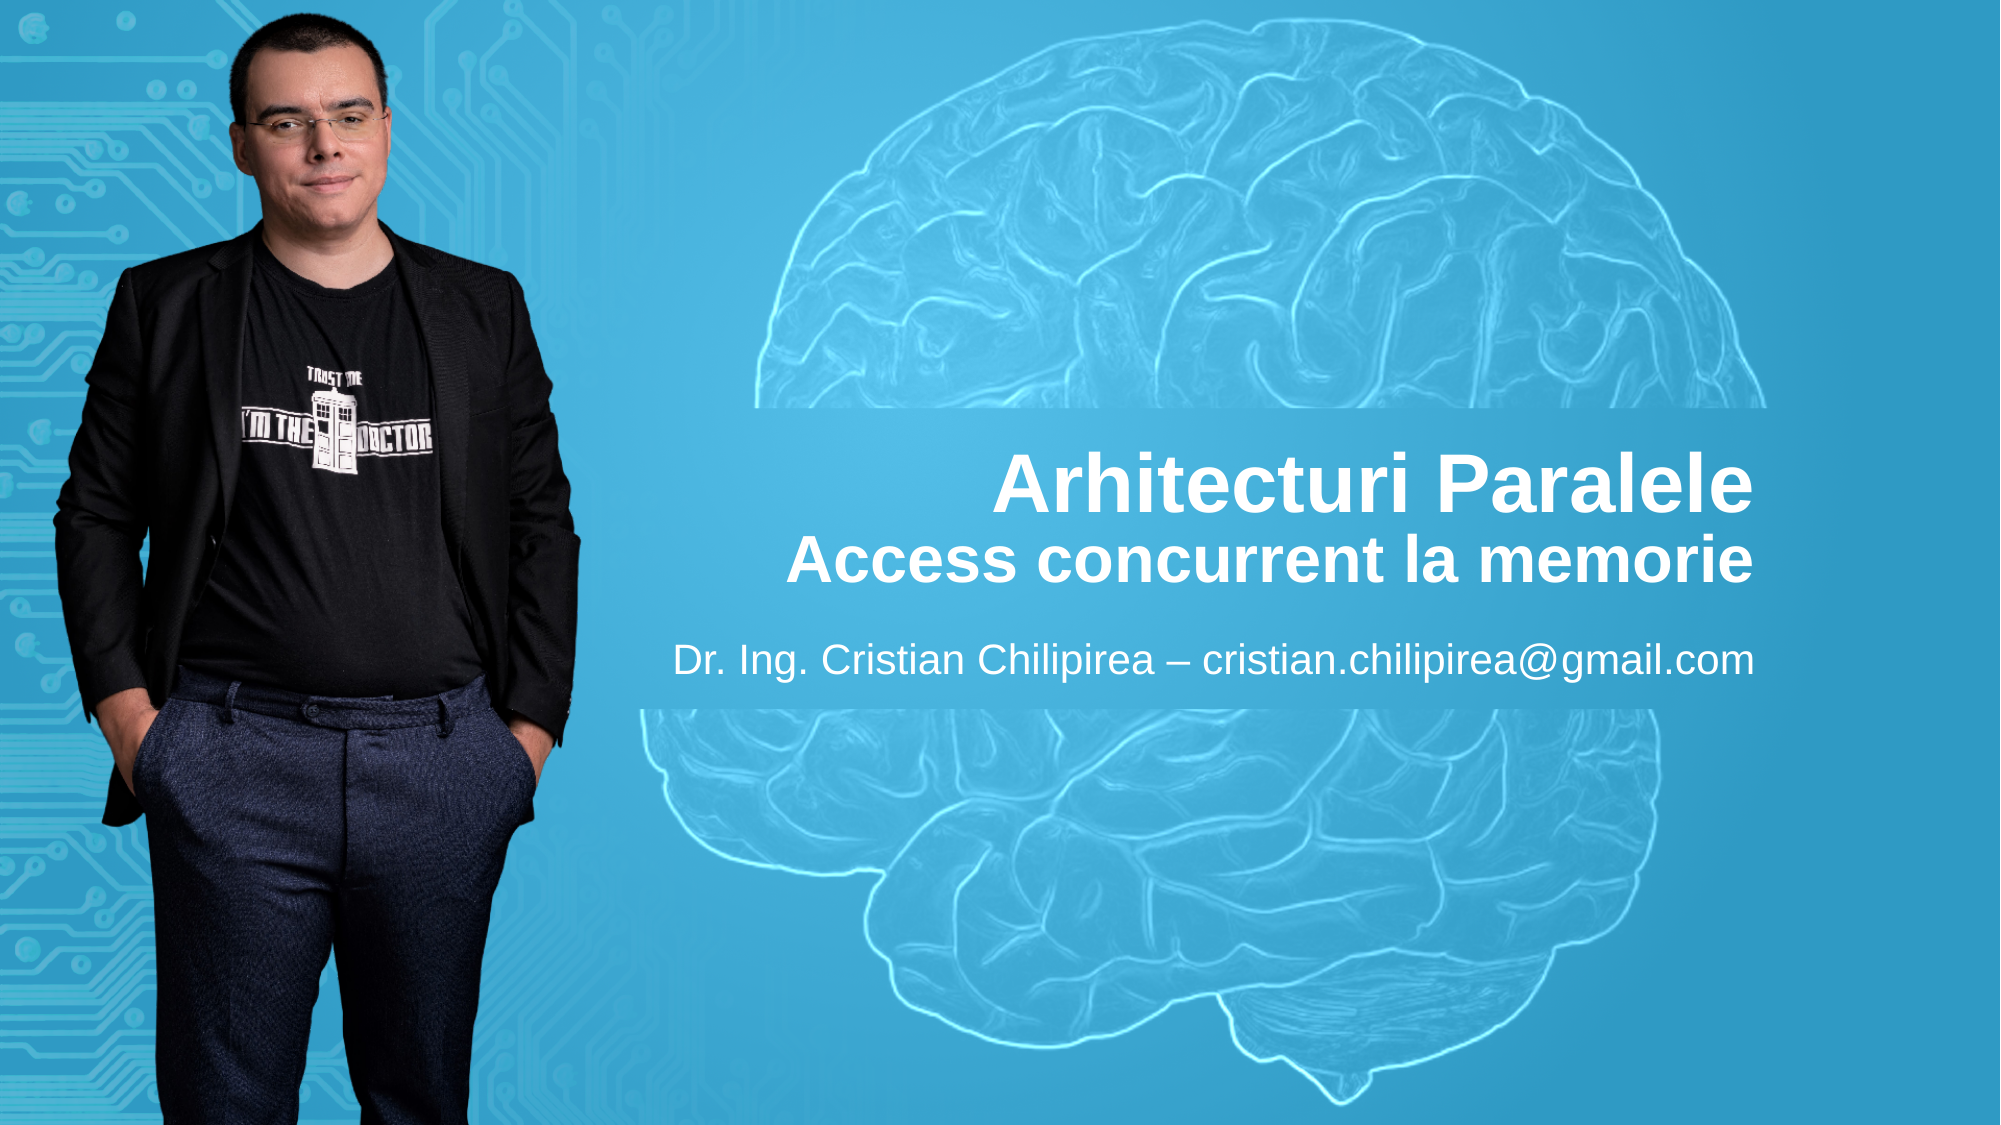

# Arhitecturi Paralele Access concurrent la memorie
Dr. Ing. Cristian Chilipirea – cristian.chilipirea@gmail.com